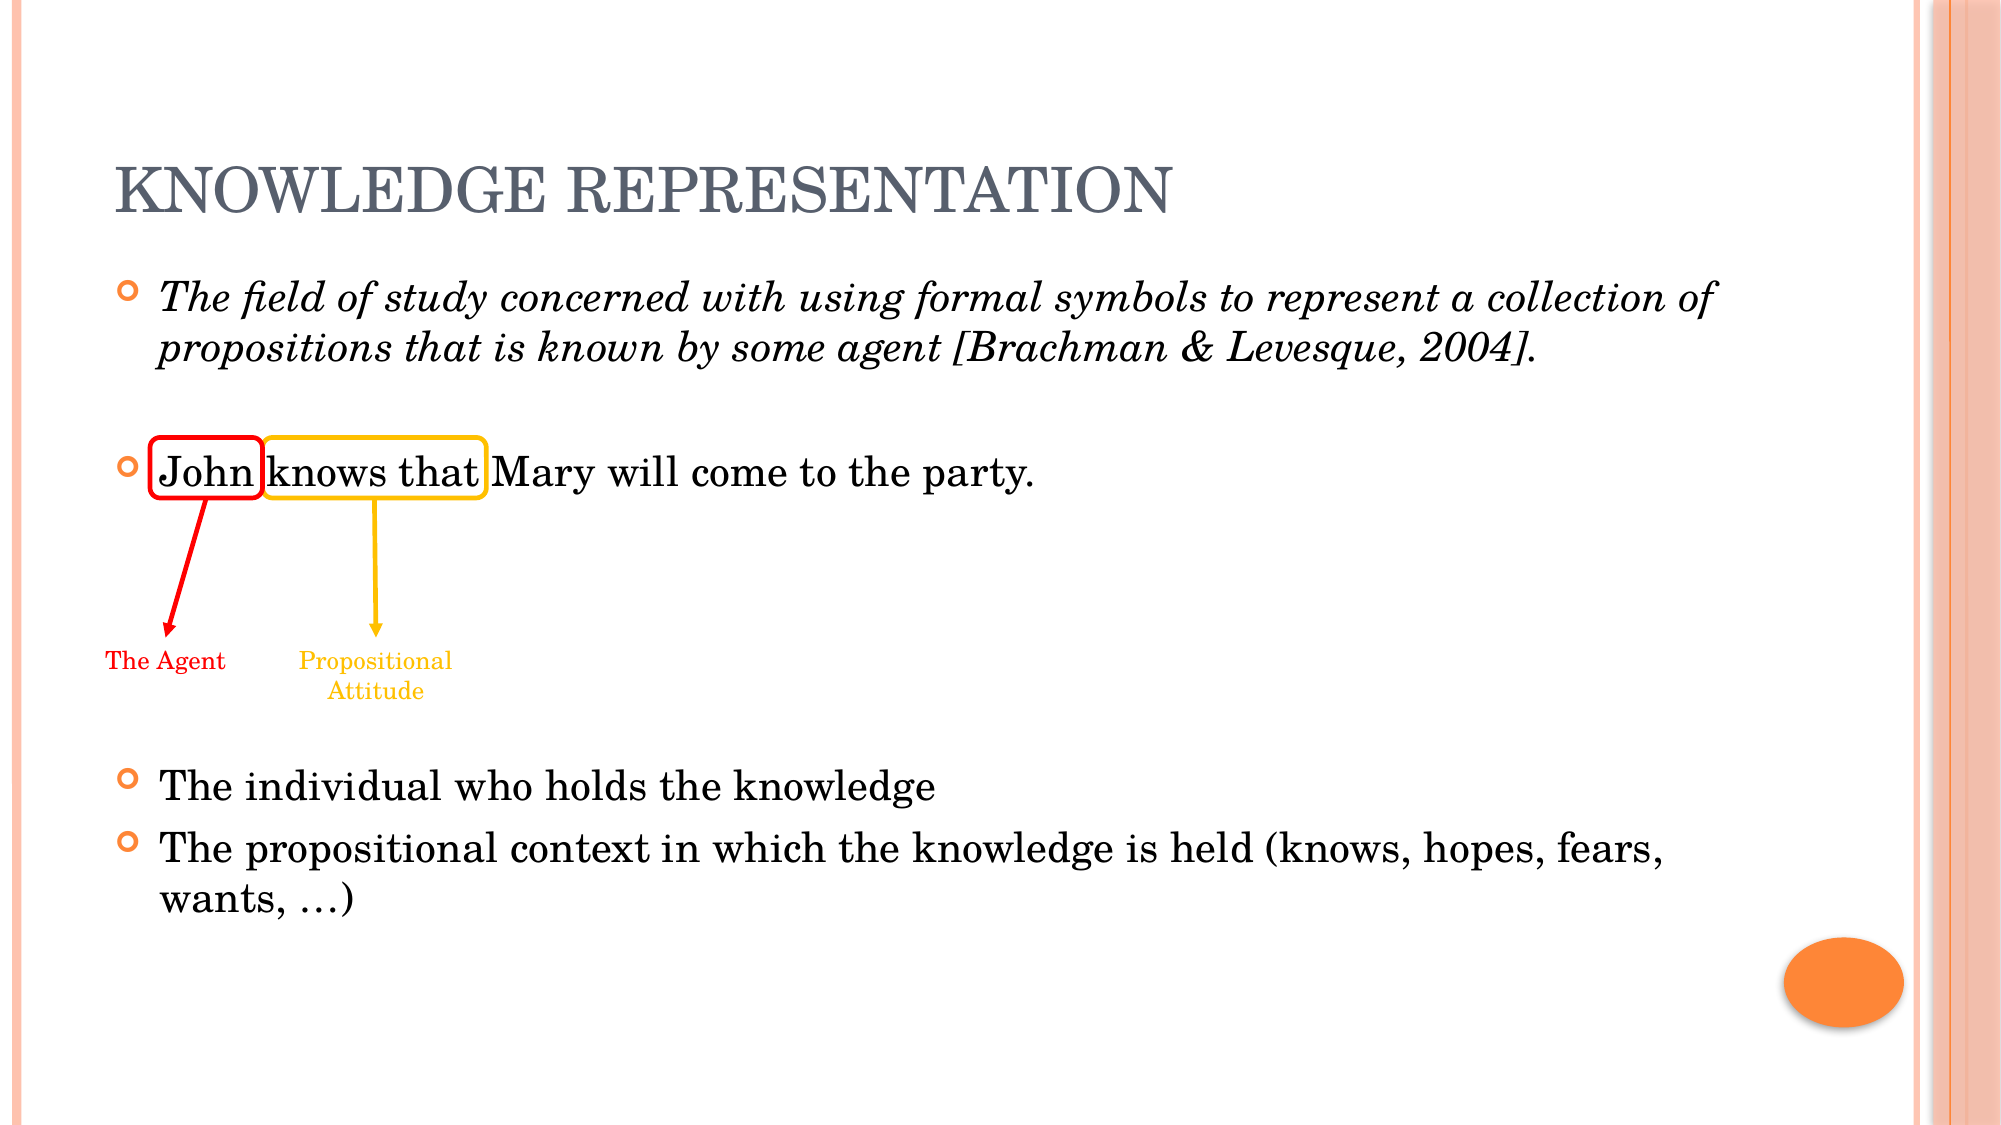

# Knowledge Representation
The field of study concerned with using formal symbols to represent a collection of propositions that is known by some agent [Brachman & Levesque, 2004].

John knows that Mary will come to the party.

The individual who holds the knowledge
The propositional context in which the knowledge is held (knows, hopes, fears, wants, …)

The Agent
Propositional Attitude